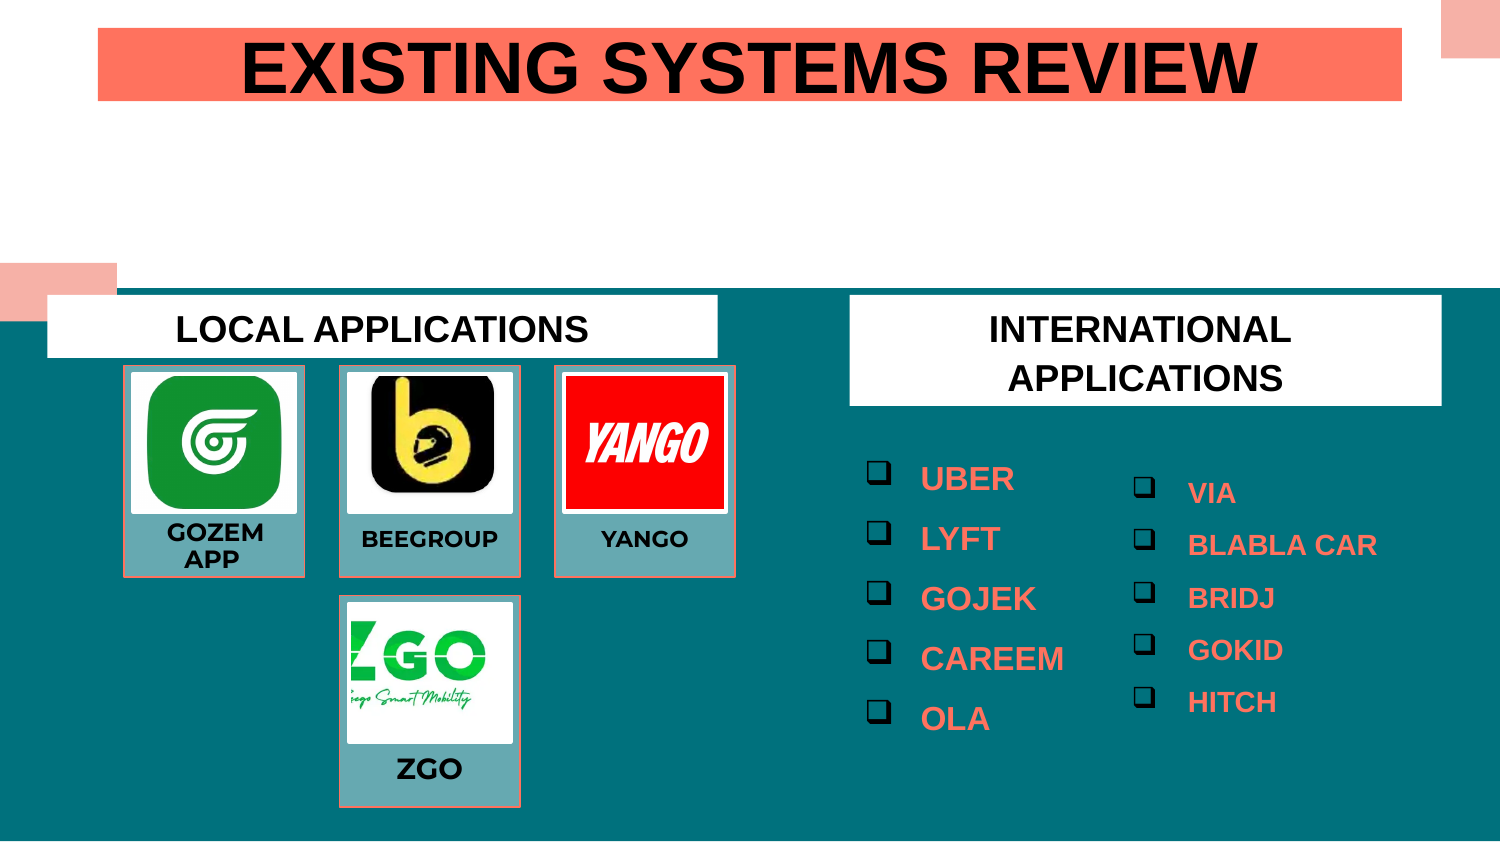

EXISTING SYSTEMS REVIEW
LOCAL APPLICATIONS
INTERNATIONAL  APPLICATIONS

UBER
LYFT
GOJEK
CAREEM
OLA

GOZEM APP
BEEGROUP
YANGO
ZGO
VIA
BLABLA CAR
BRIDJ
GOKID
HITCH